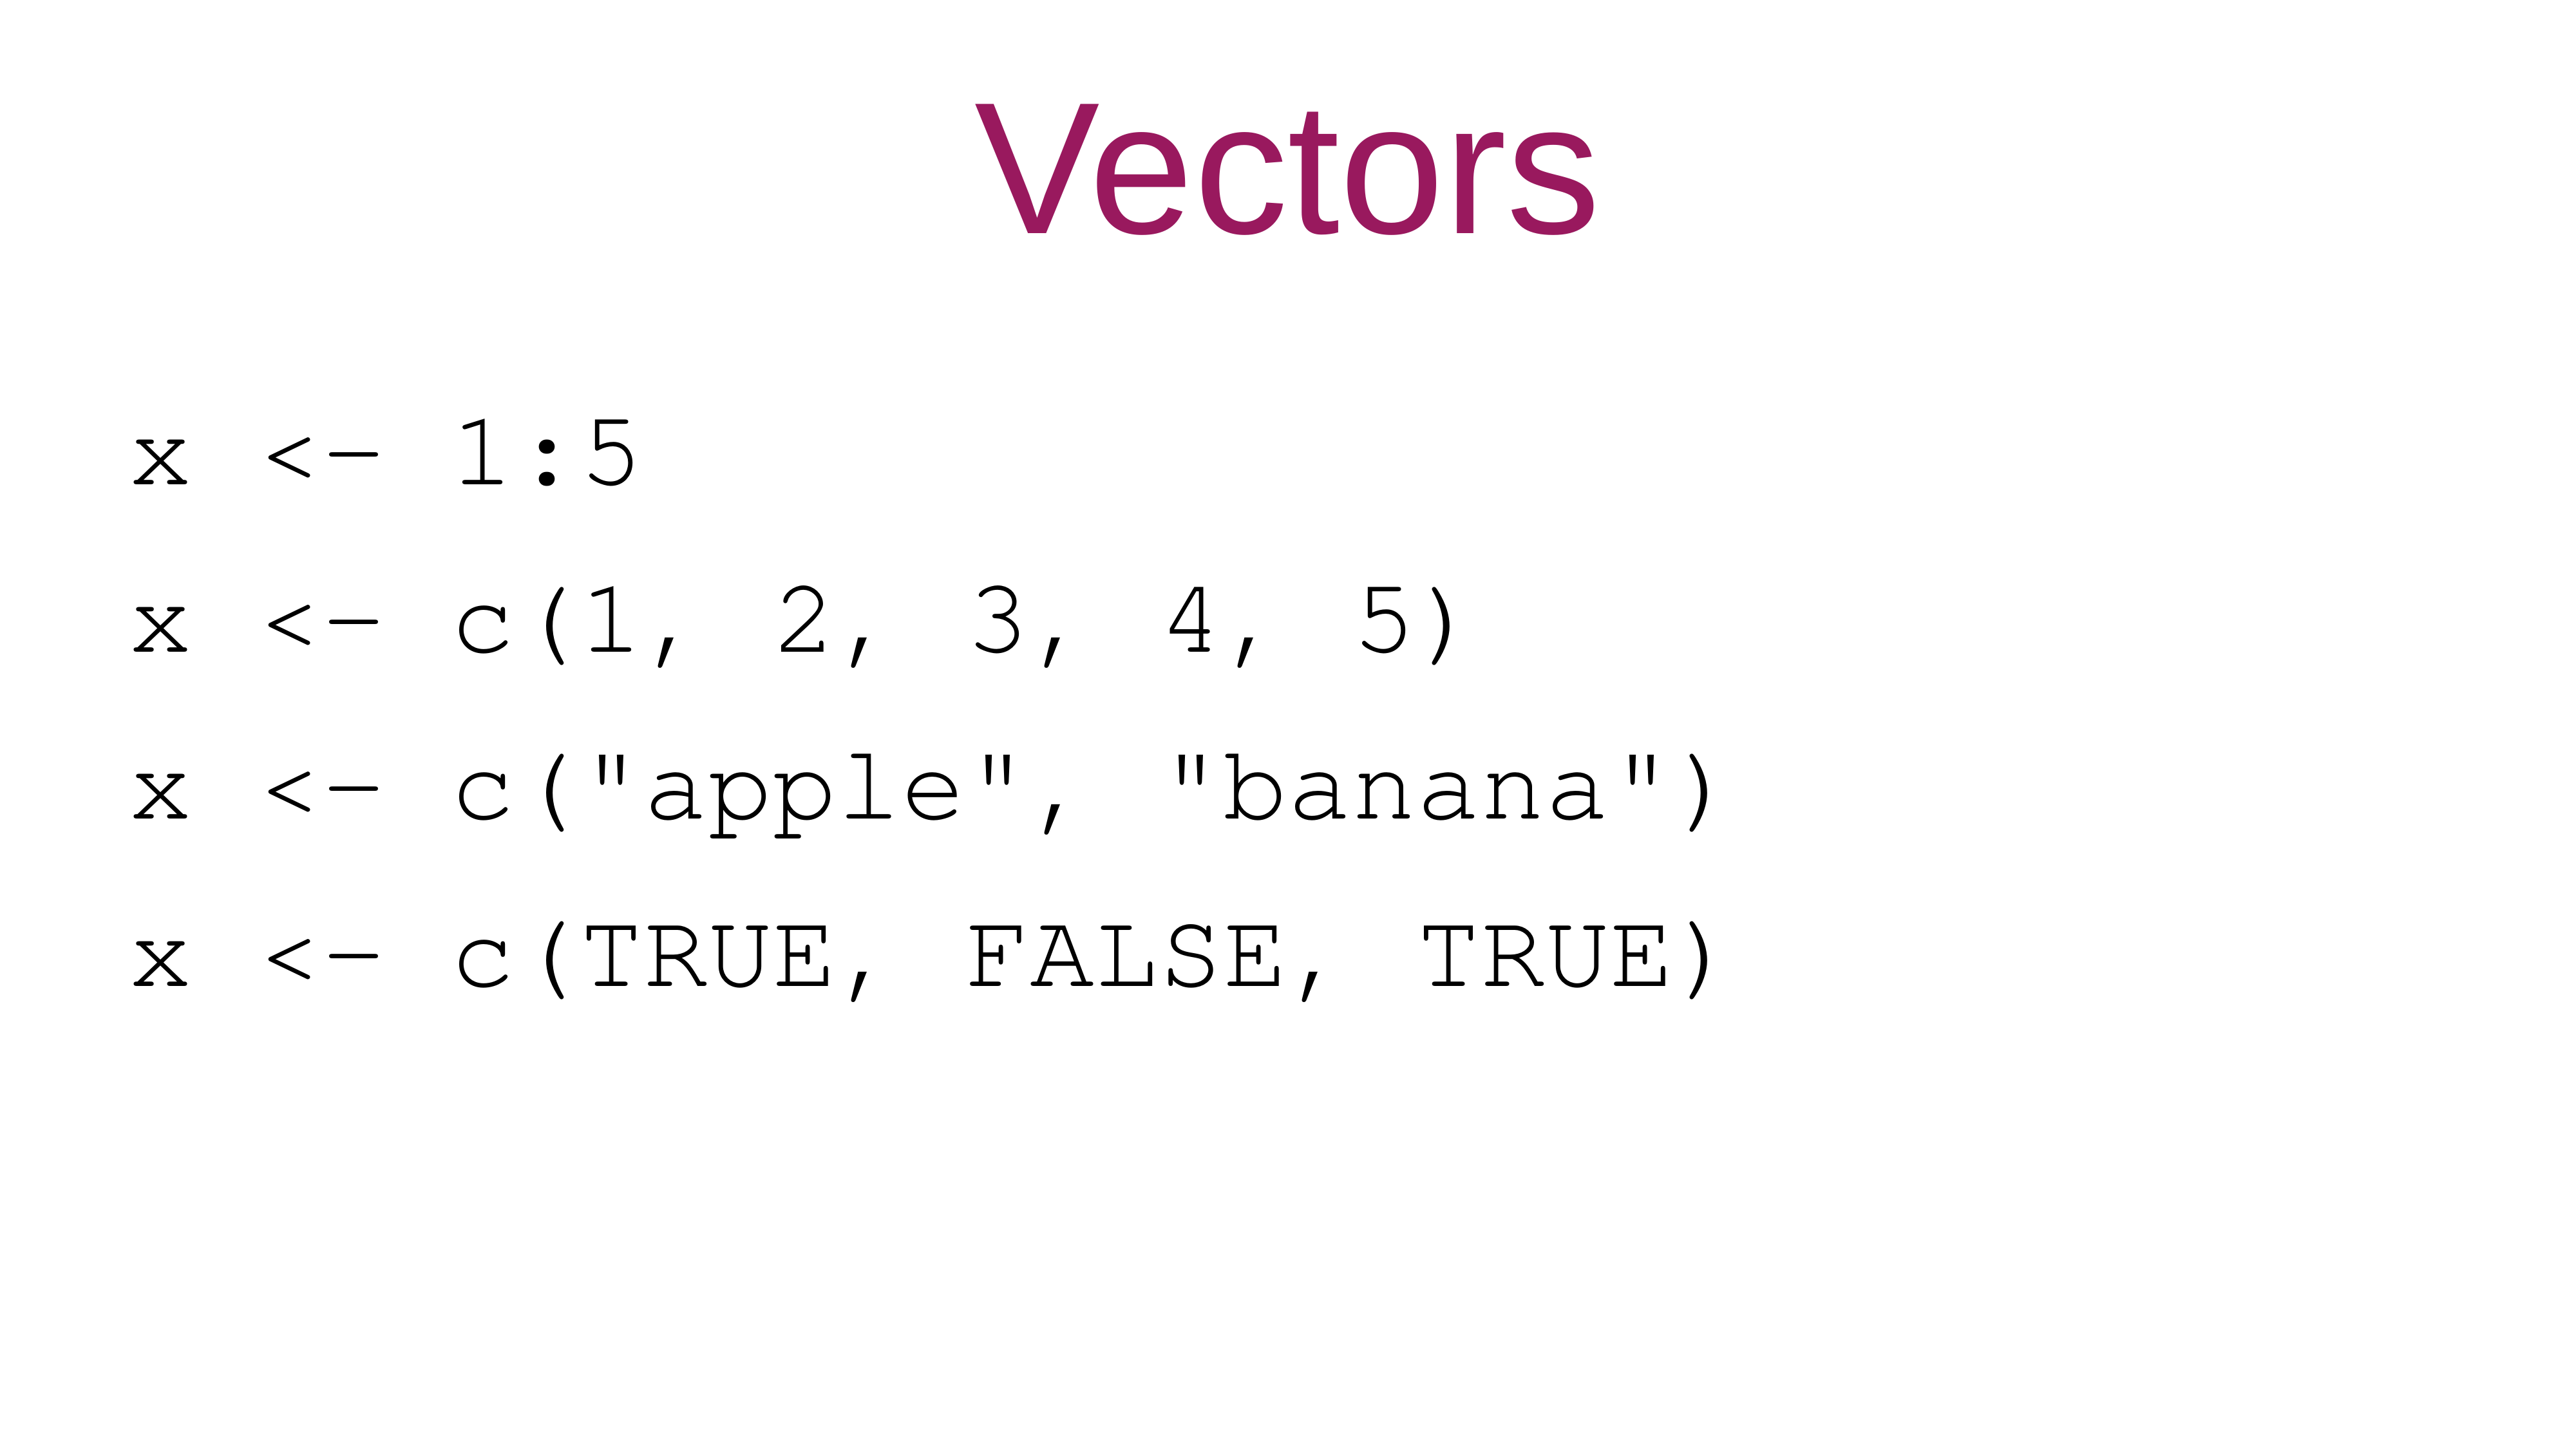

Vectors
x <- 1:5
x <- c(1, 2, 3, 4, 5)
x <- c("apple", "banana")
x <- c(TRUE, FALSE, TRUE)